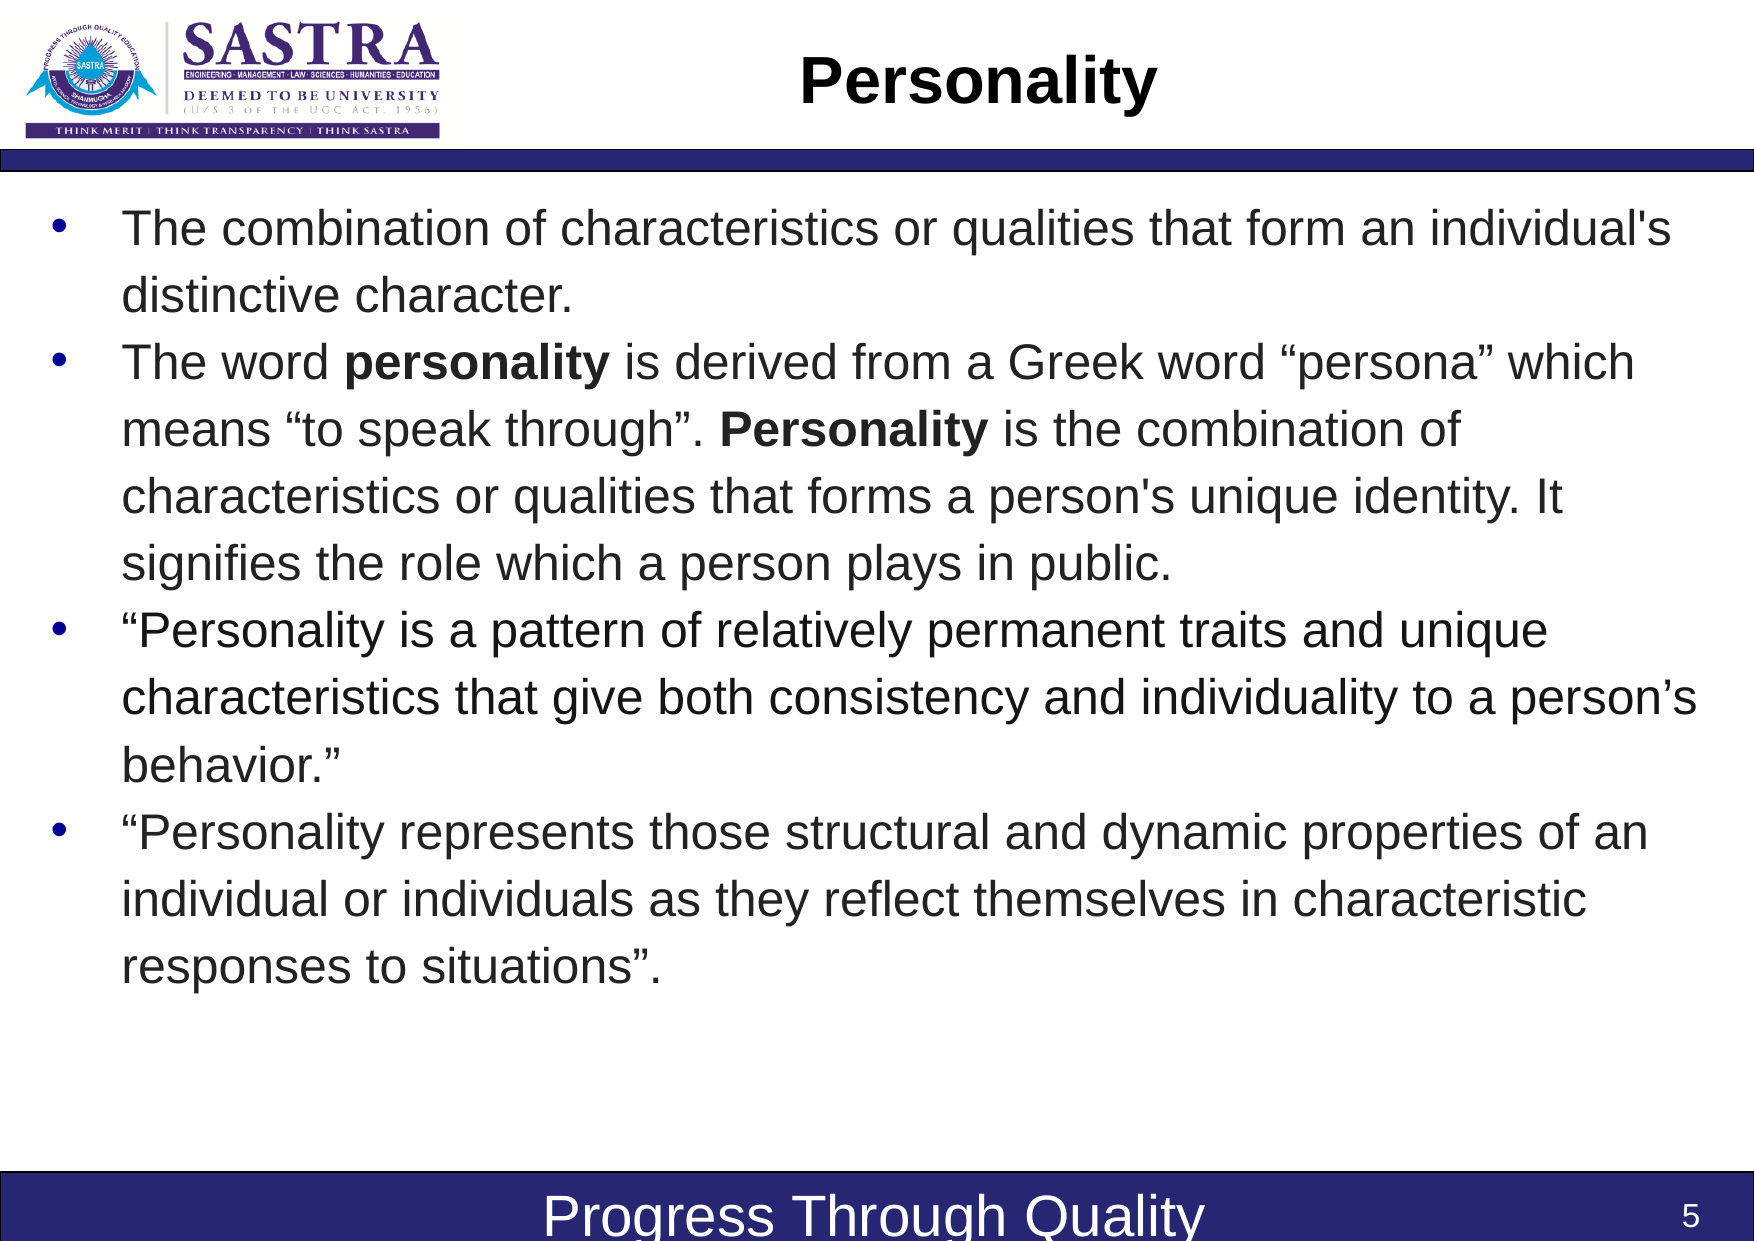

# Personality
The combination of characteristics or qualities that form an individual's distinctive character.
The word personality is derived from a Greek word “persona” which means “to speak through”. Personality is the combination of characteristics or qualities that forms a person's unique identity. It signifies the role which a person plays in public.
“Personality is a pattern of relatively permanent traits and unique characteristics that give both consistency and individuality to a person’s behavior.”
“Personality represents those structural and dynamic properties of an individual or individuals as they reflect themselves in characteristic responses to situations”.

5